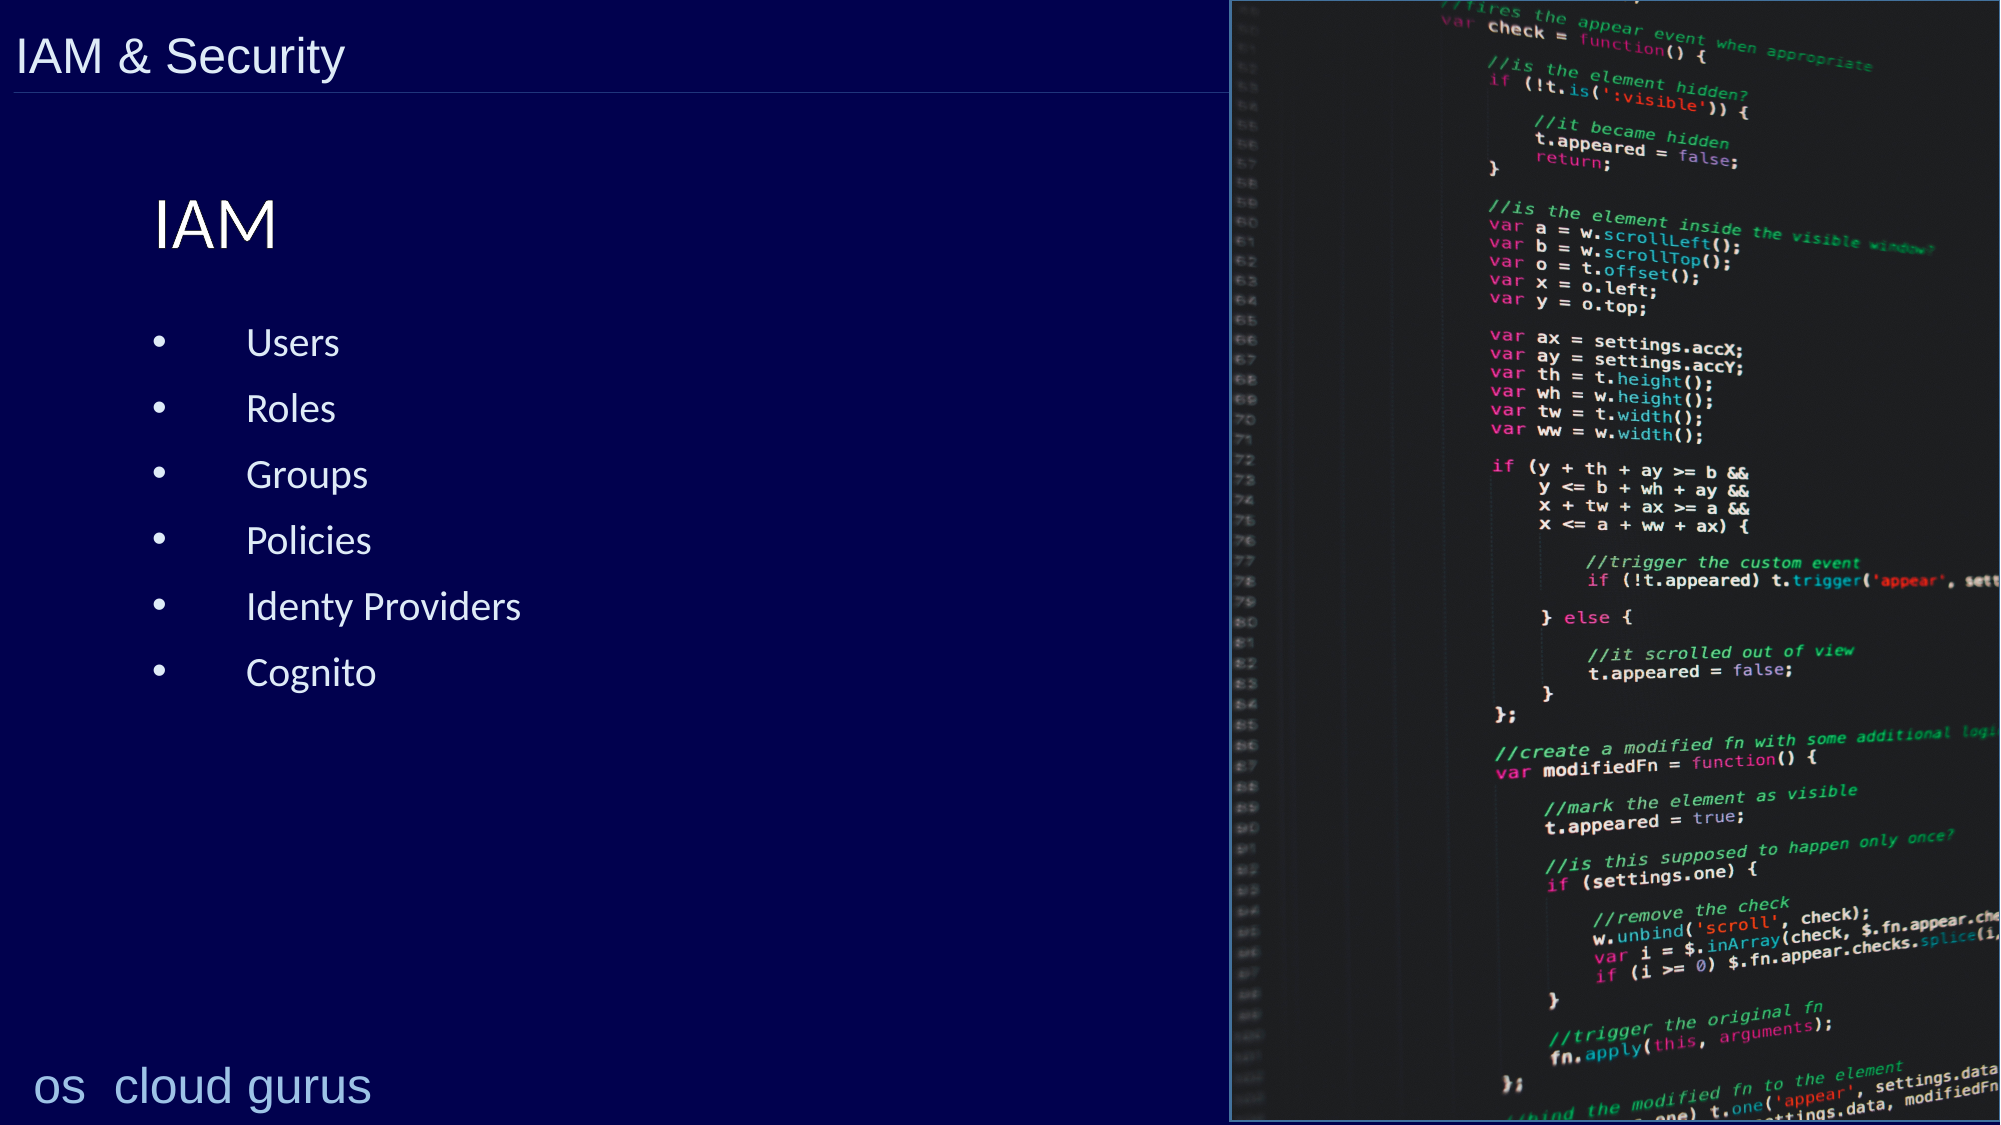

IAM & Security

# IAM
Users
Roles
Groups
Policies
Identy Providers
Cognito
os  cloud gurus